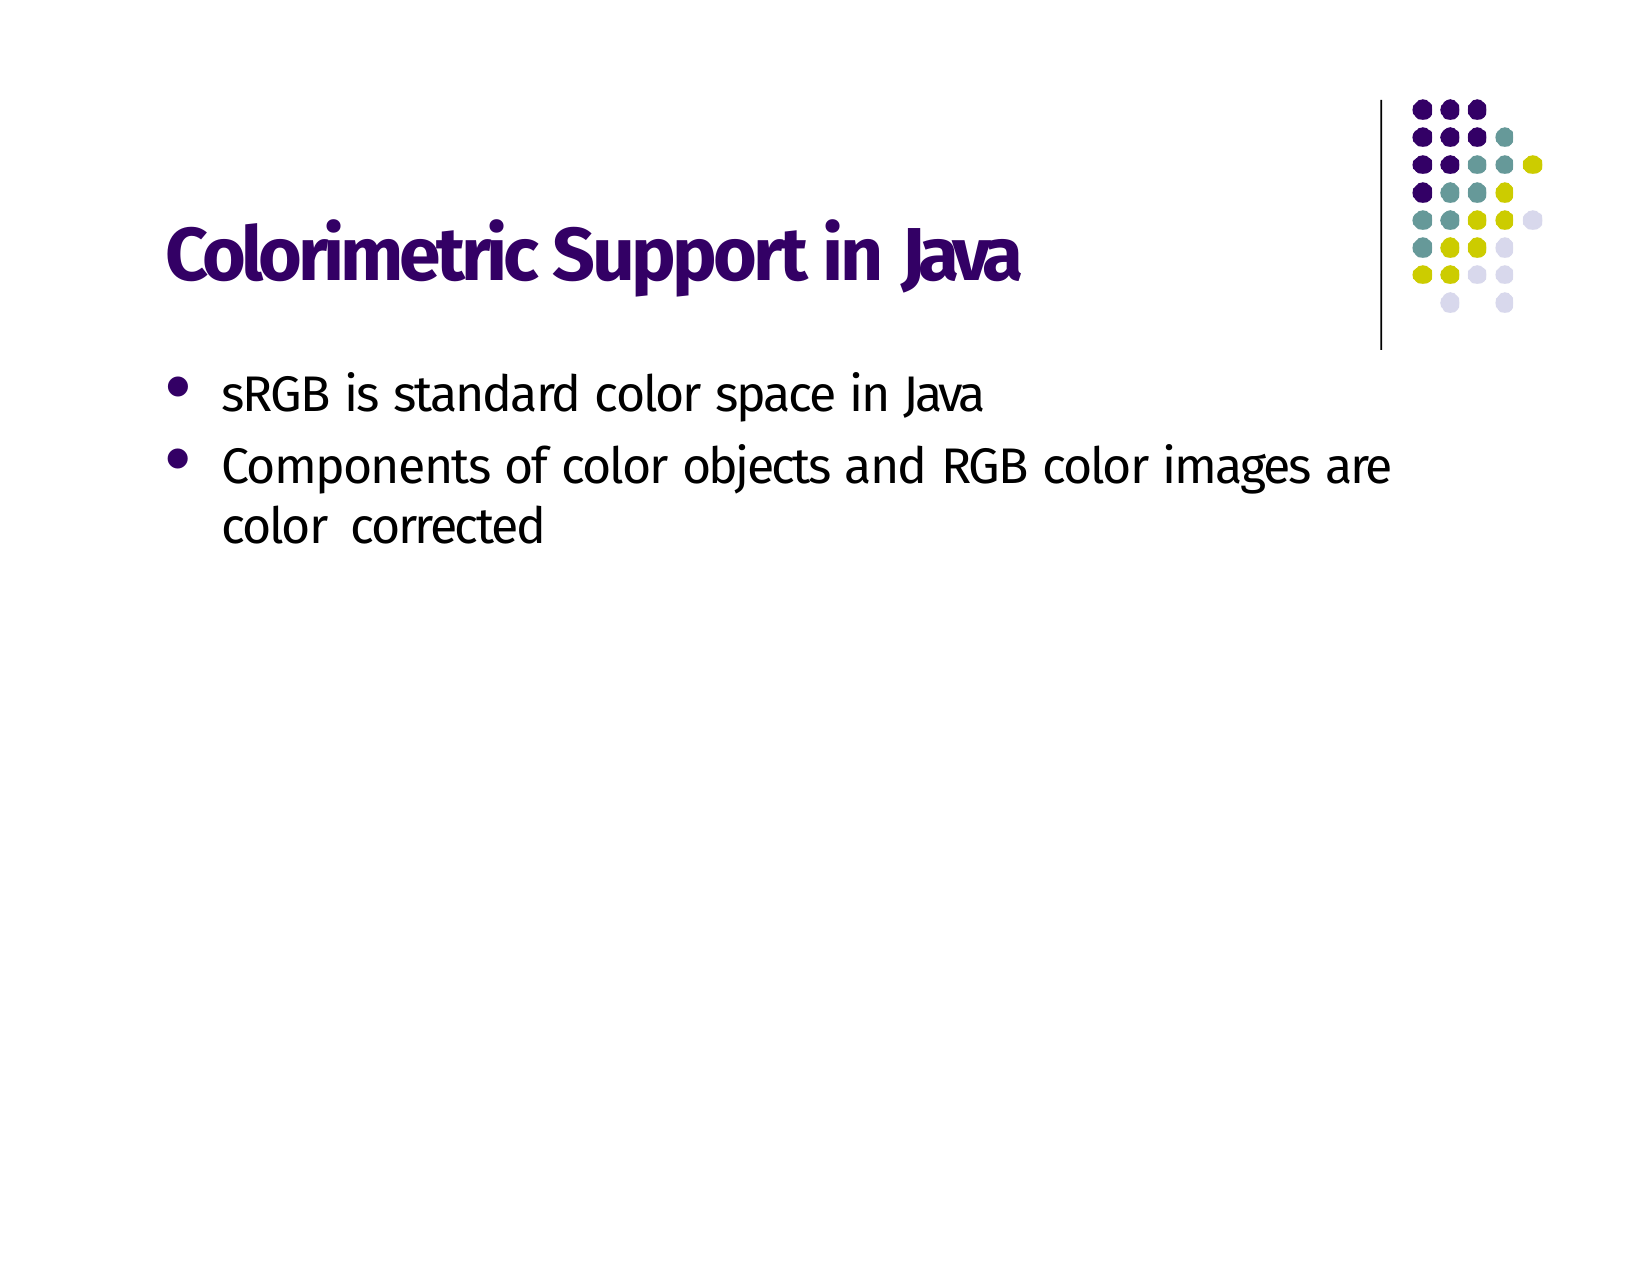

# Colorimetric Support in Java
sRGB is standard color space in Java
Components of color objects and RGB color images are color  corrected